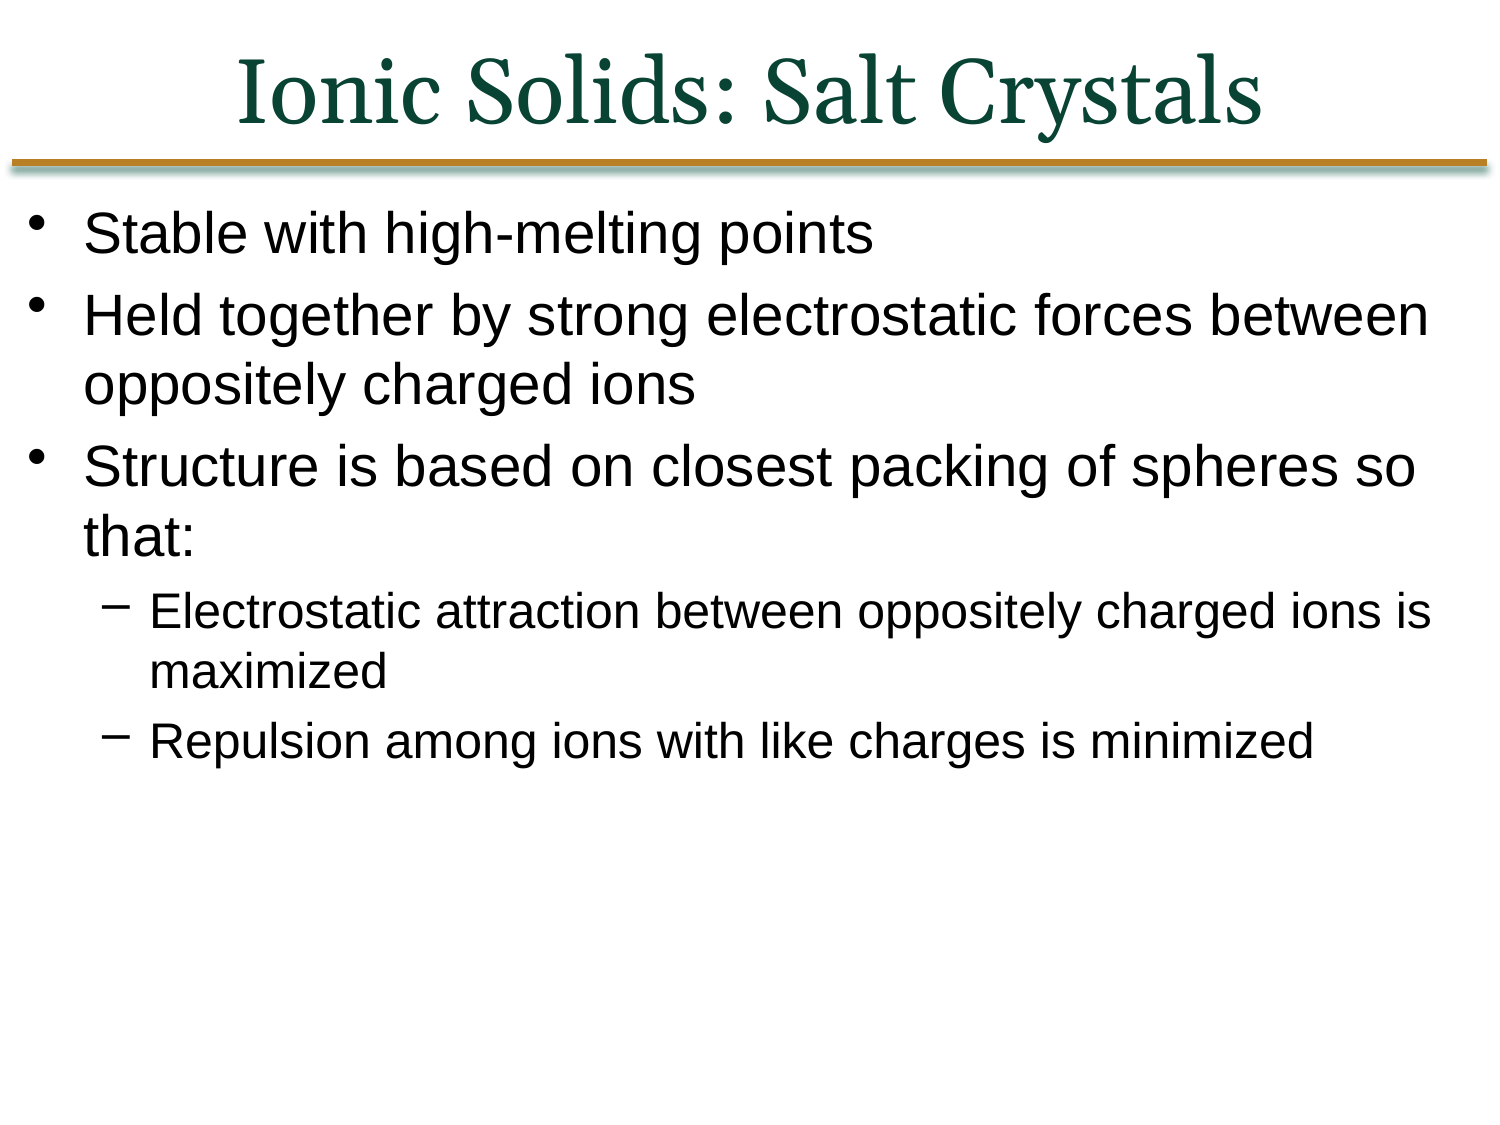

Ionic Solids: Salt Crystals
Stable with high-melting points
Held together by strong electrostatic forces between oppositely charged ions
Structure is based on closest packing of spheres so that:
Electrostatic attraction between oppositely charged ions is maximized
Repulsion among ions with like charges is minimized